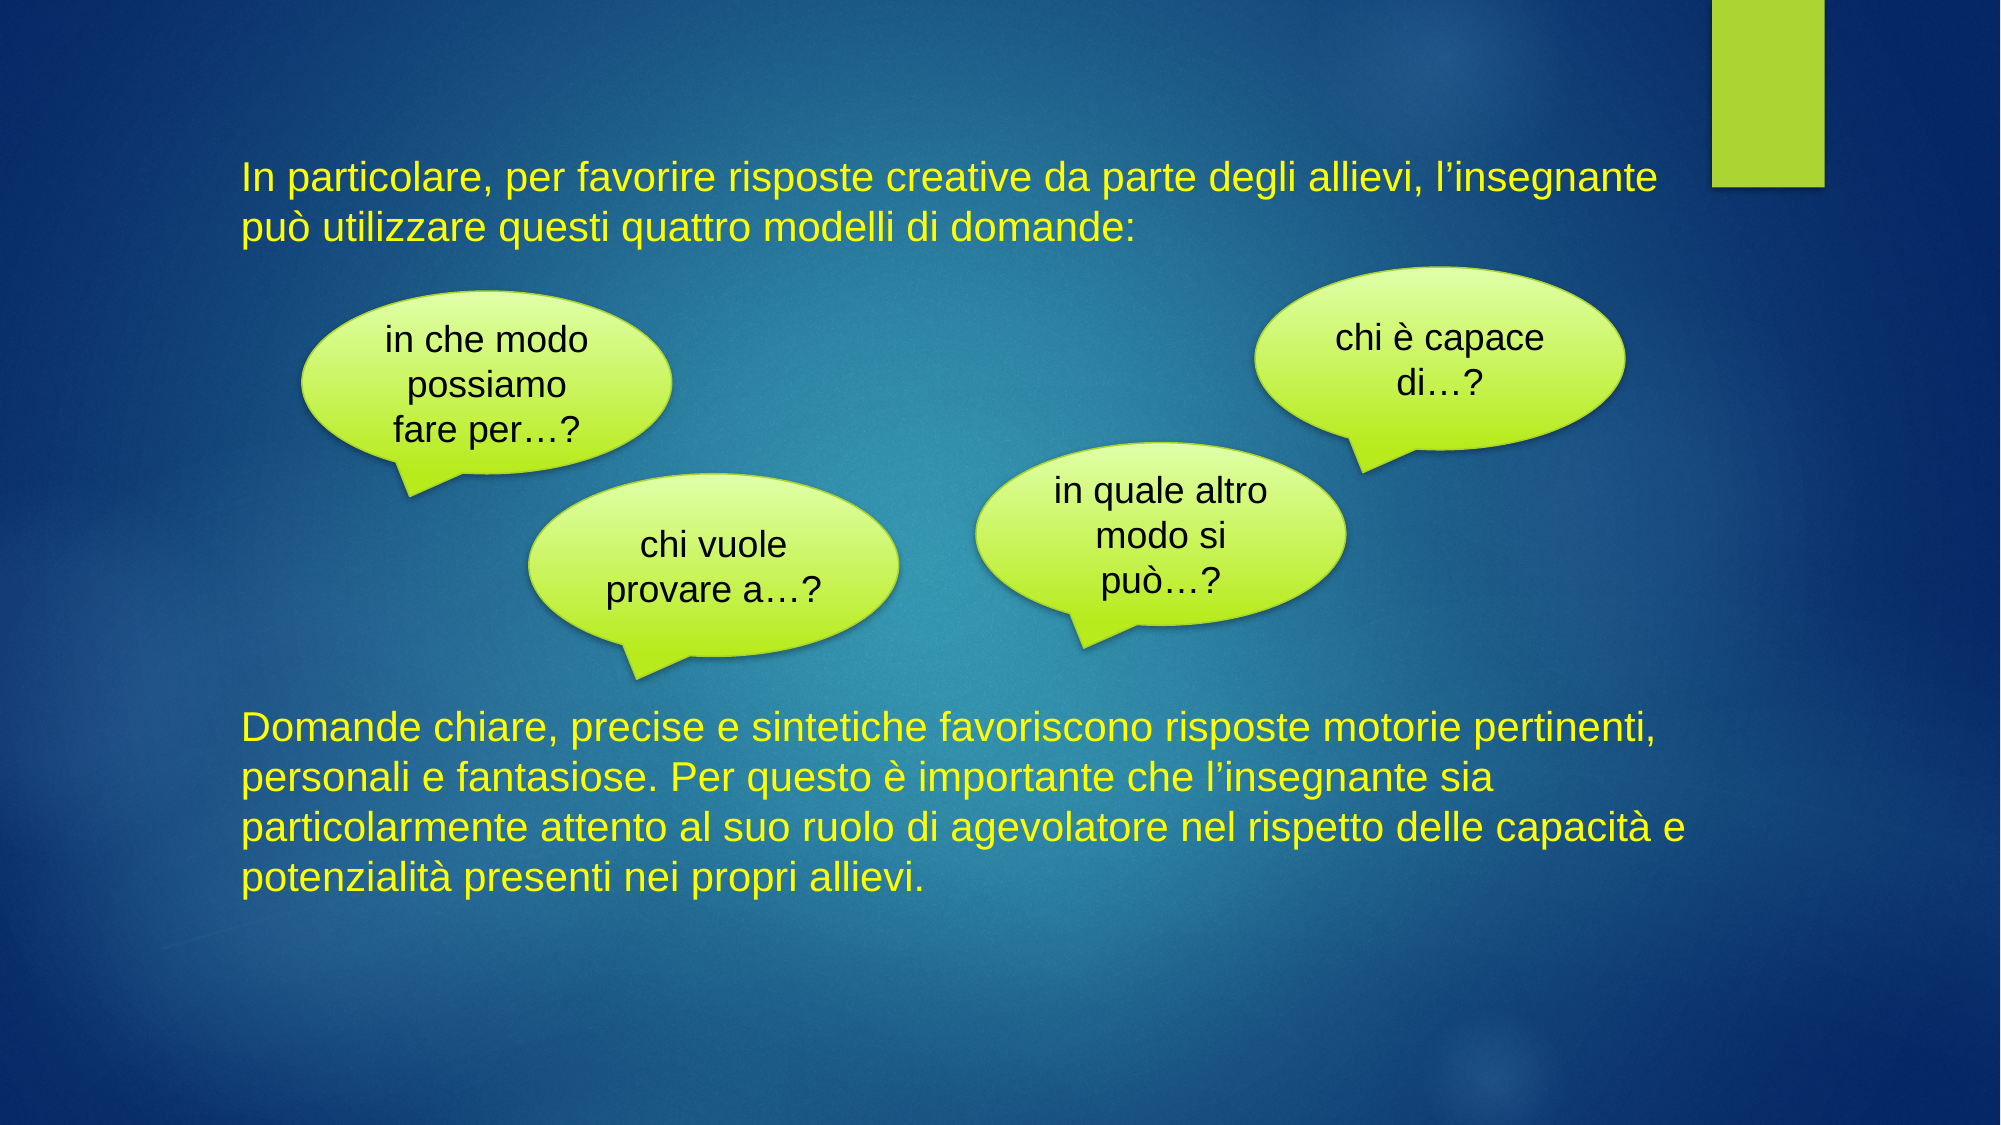

In particolare, per favorire risposte creative da parte degli allievi, l’insegnante può utilizzare questi quattro modelli di domande:

Domande chiare, precise e sintetiche favoriscono risposte motorie pertinenti, personali e fantasiose. Per questo è importante che l’insegnante sia particolarmente attento al suo ruolo di agevolatore nel rispetto delle capacità e potenzialità presenti nei propri allievi.
chi è capace di…?
in che modo possiamo fare per…?
in quale altro modo si può…?
chi vuole provare a…?